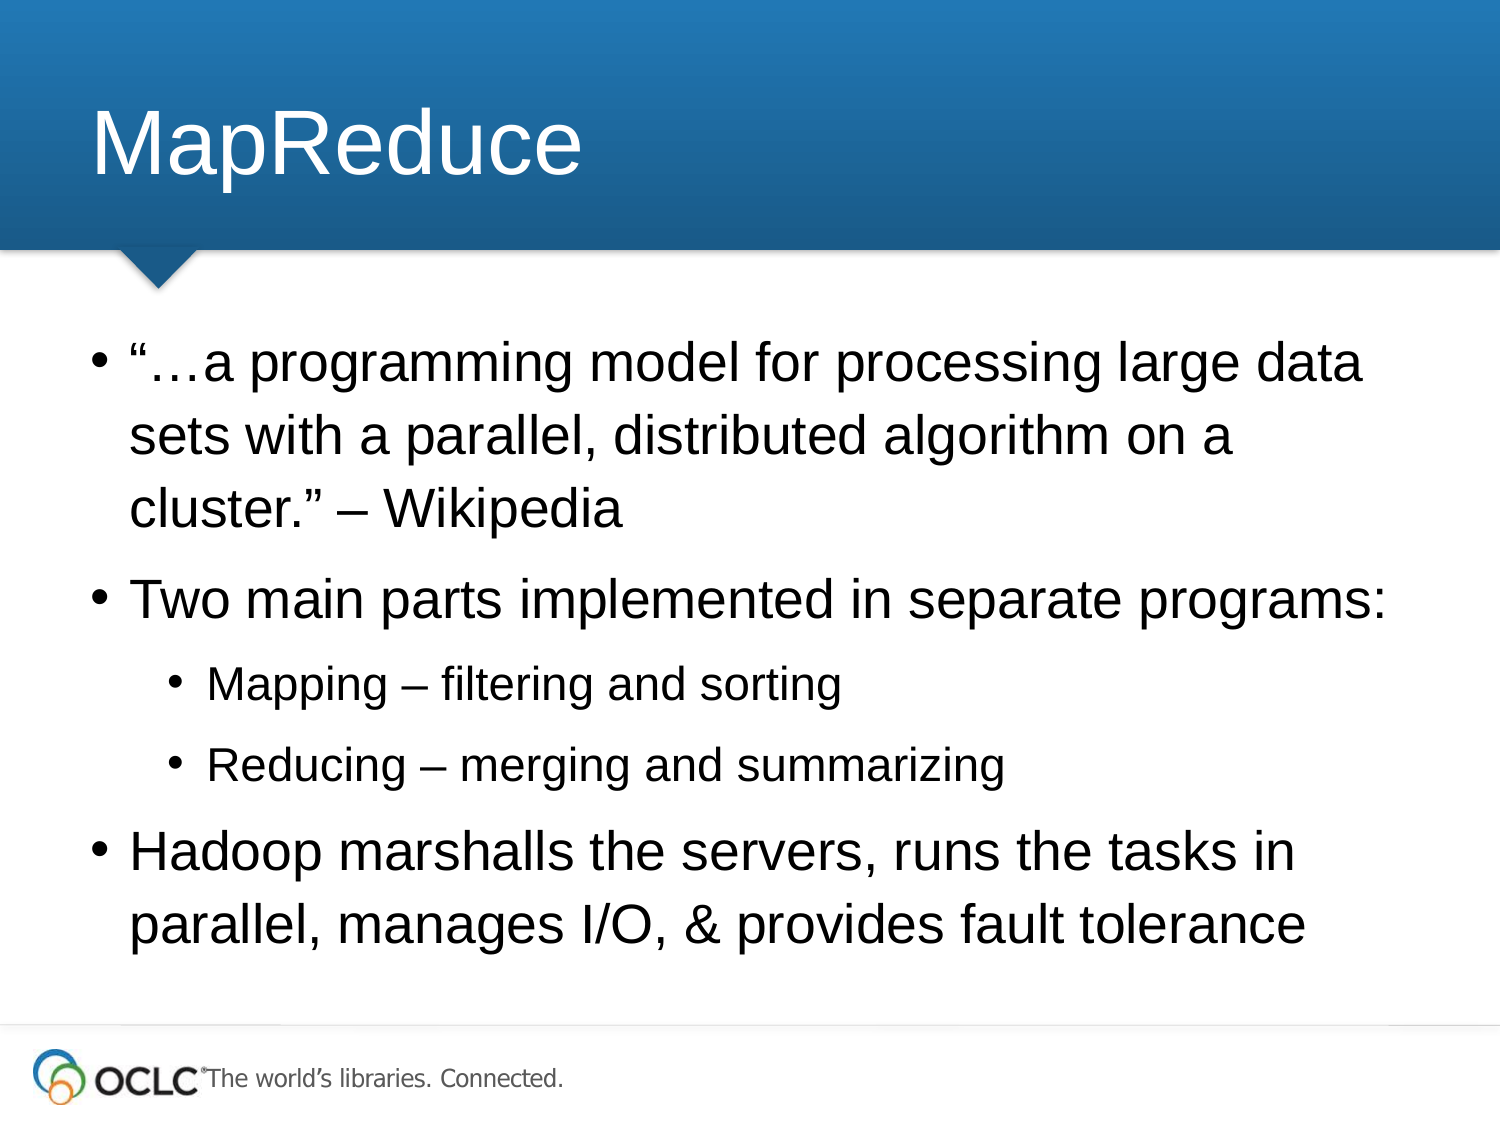

# MapReduce
“…a programming model for processing large data sets with a parallel, distributed algorithm on a cluster.” – Wikipedia
Two main parts implemented in separate programs:
Mapping – filtering and sorting
Reducing – merging and summarizing
Hadoop marshalls the servers, runs the tasks in parallel, manages I/O, & provides fault tolerance